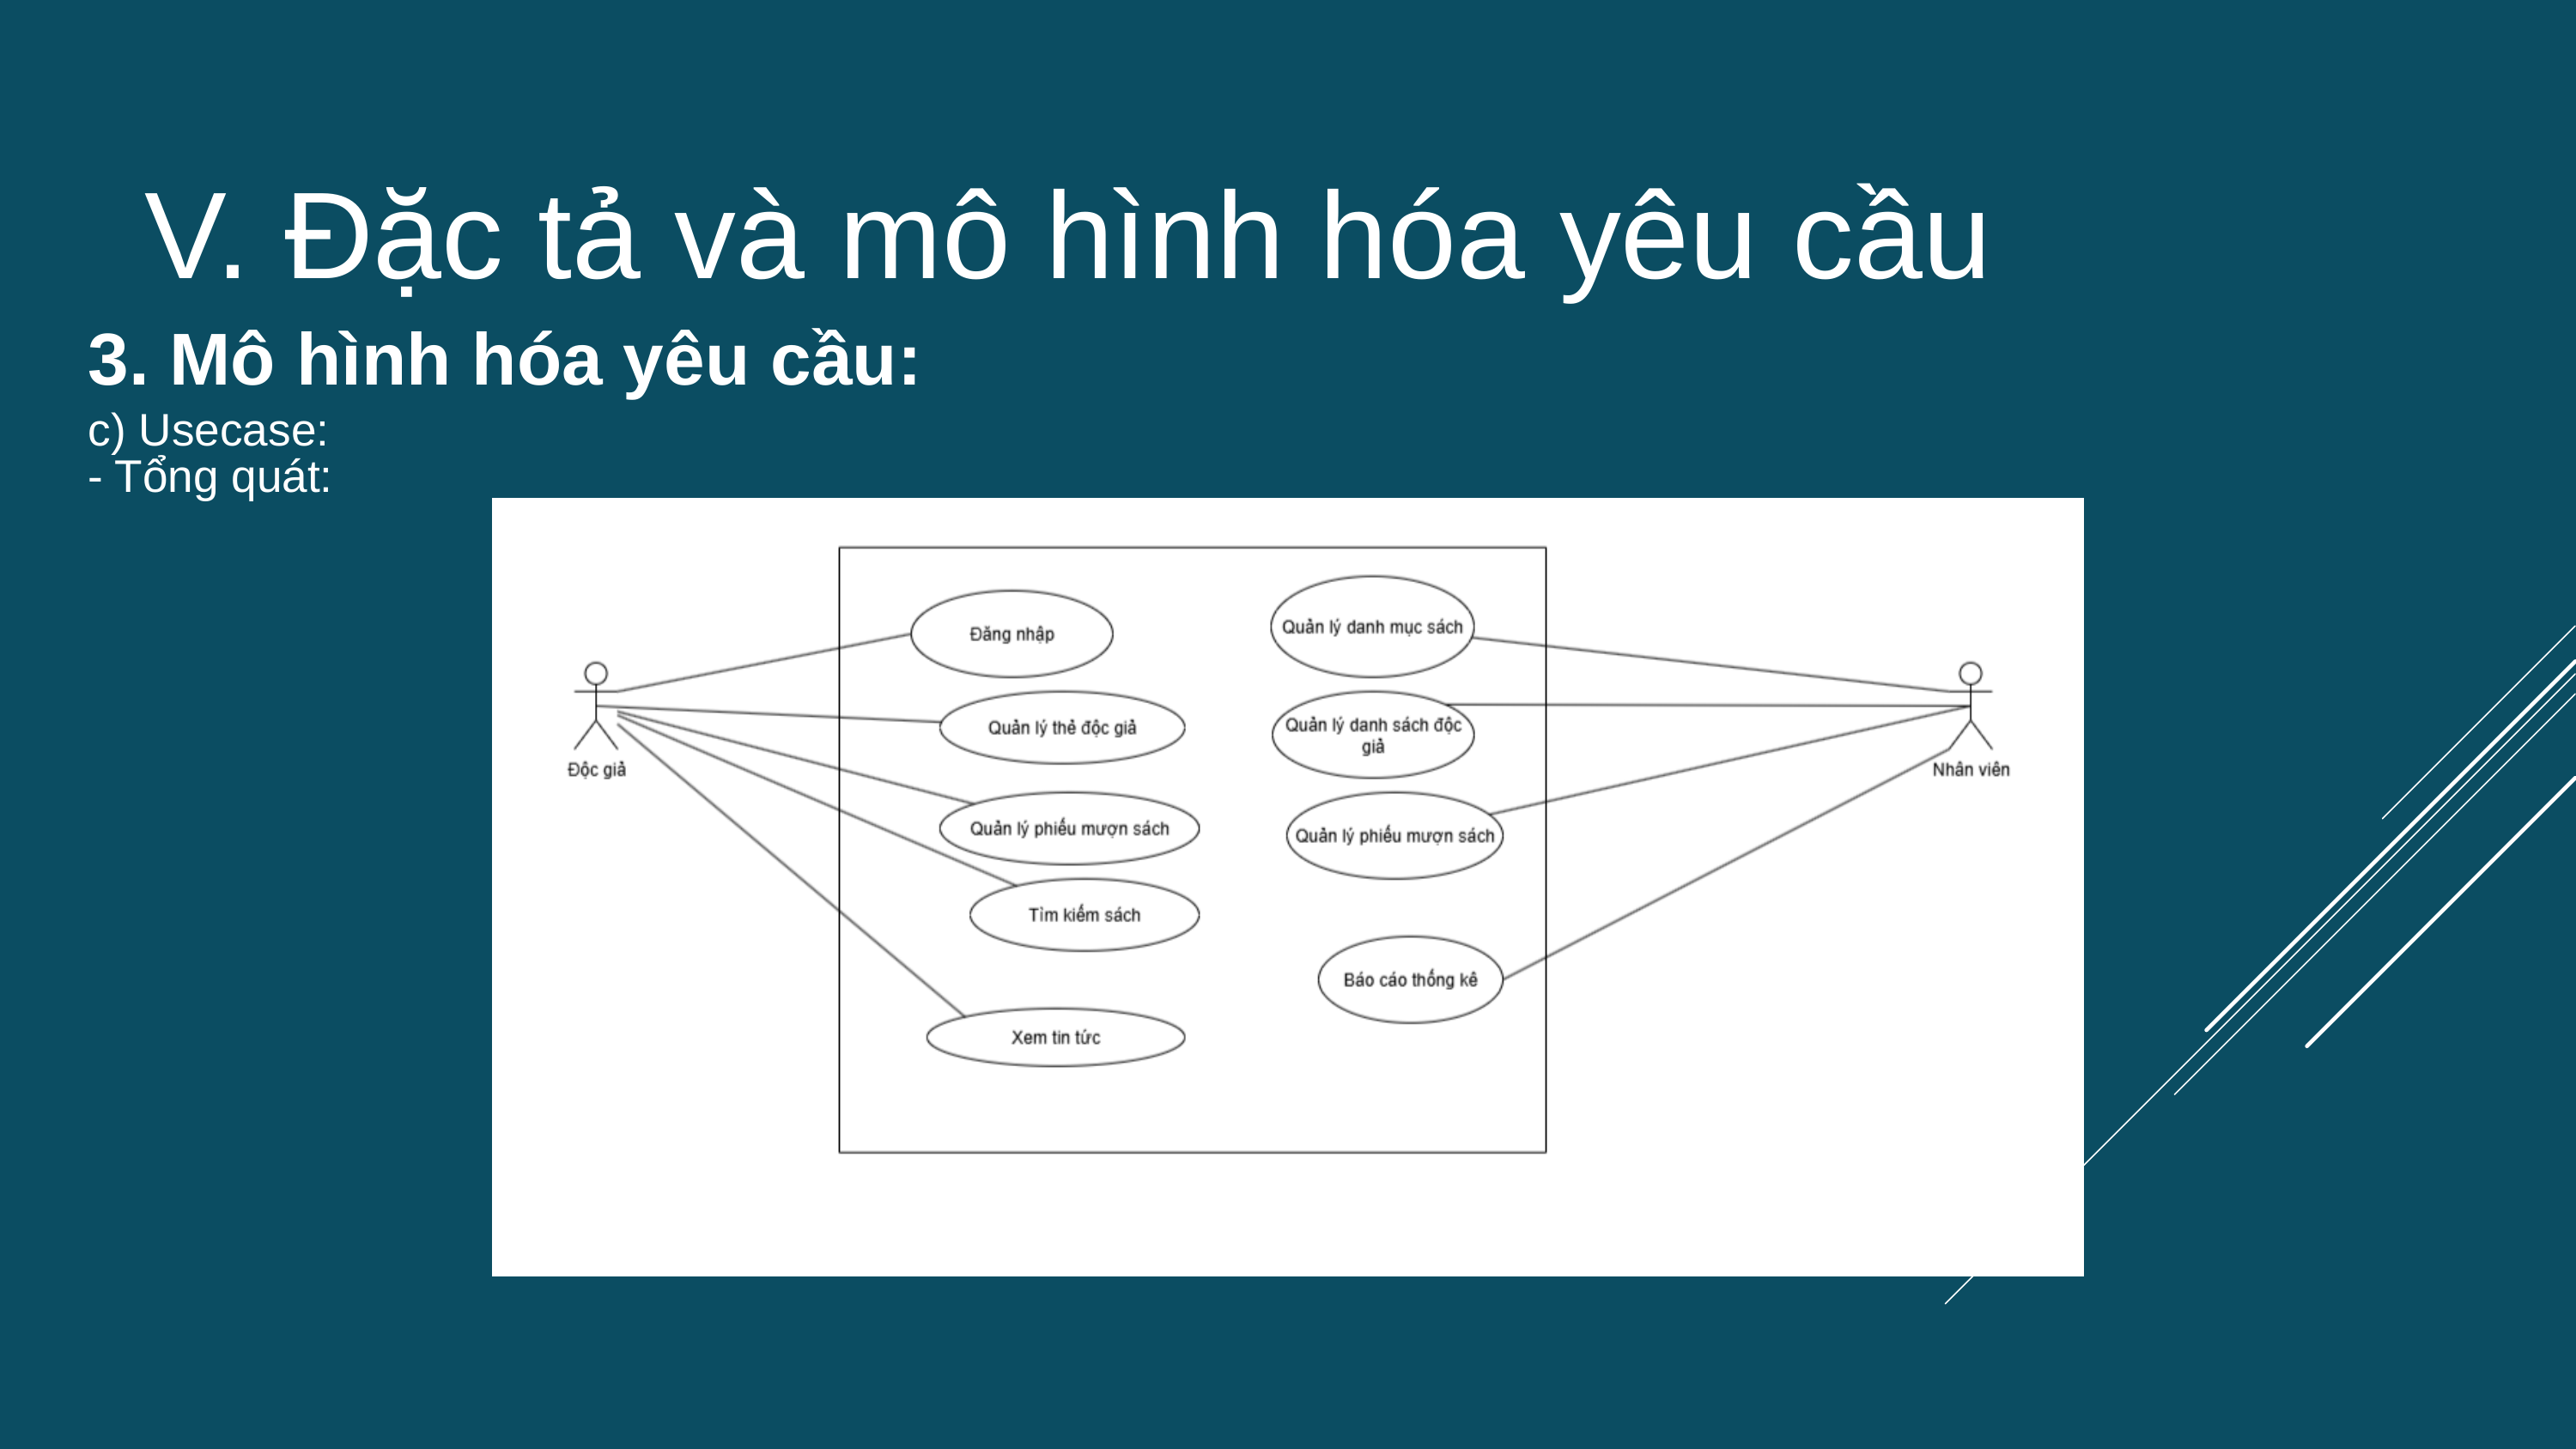

V. Đặc tả và mô hình hóa yêu cầu
3. Mô hình hóa yêu cầu:

c) Usecase:
- Tổng quát: